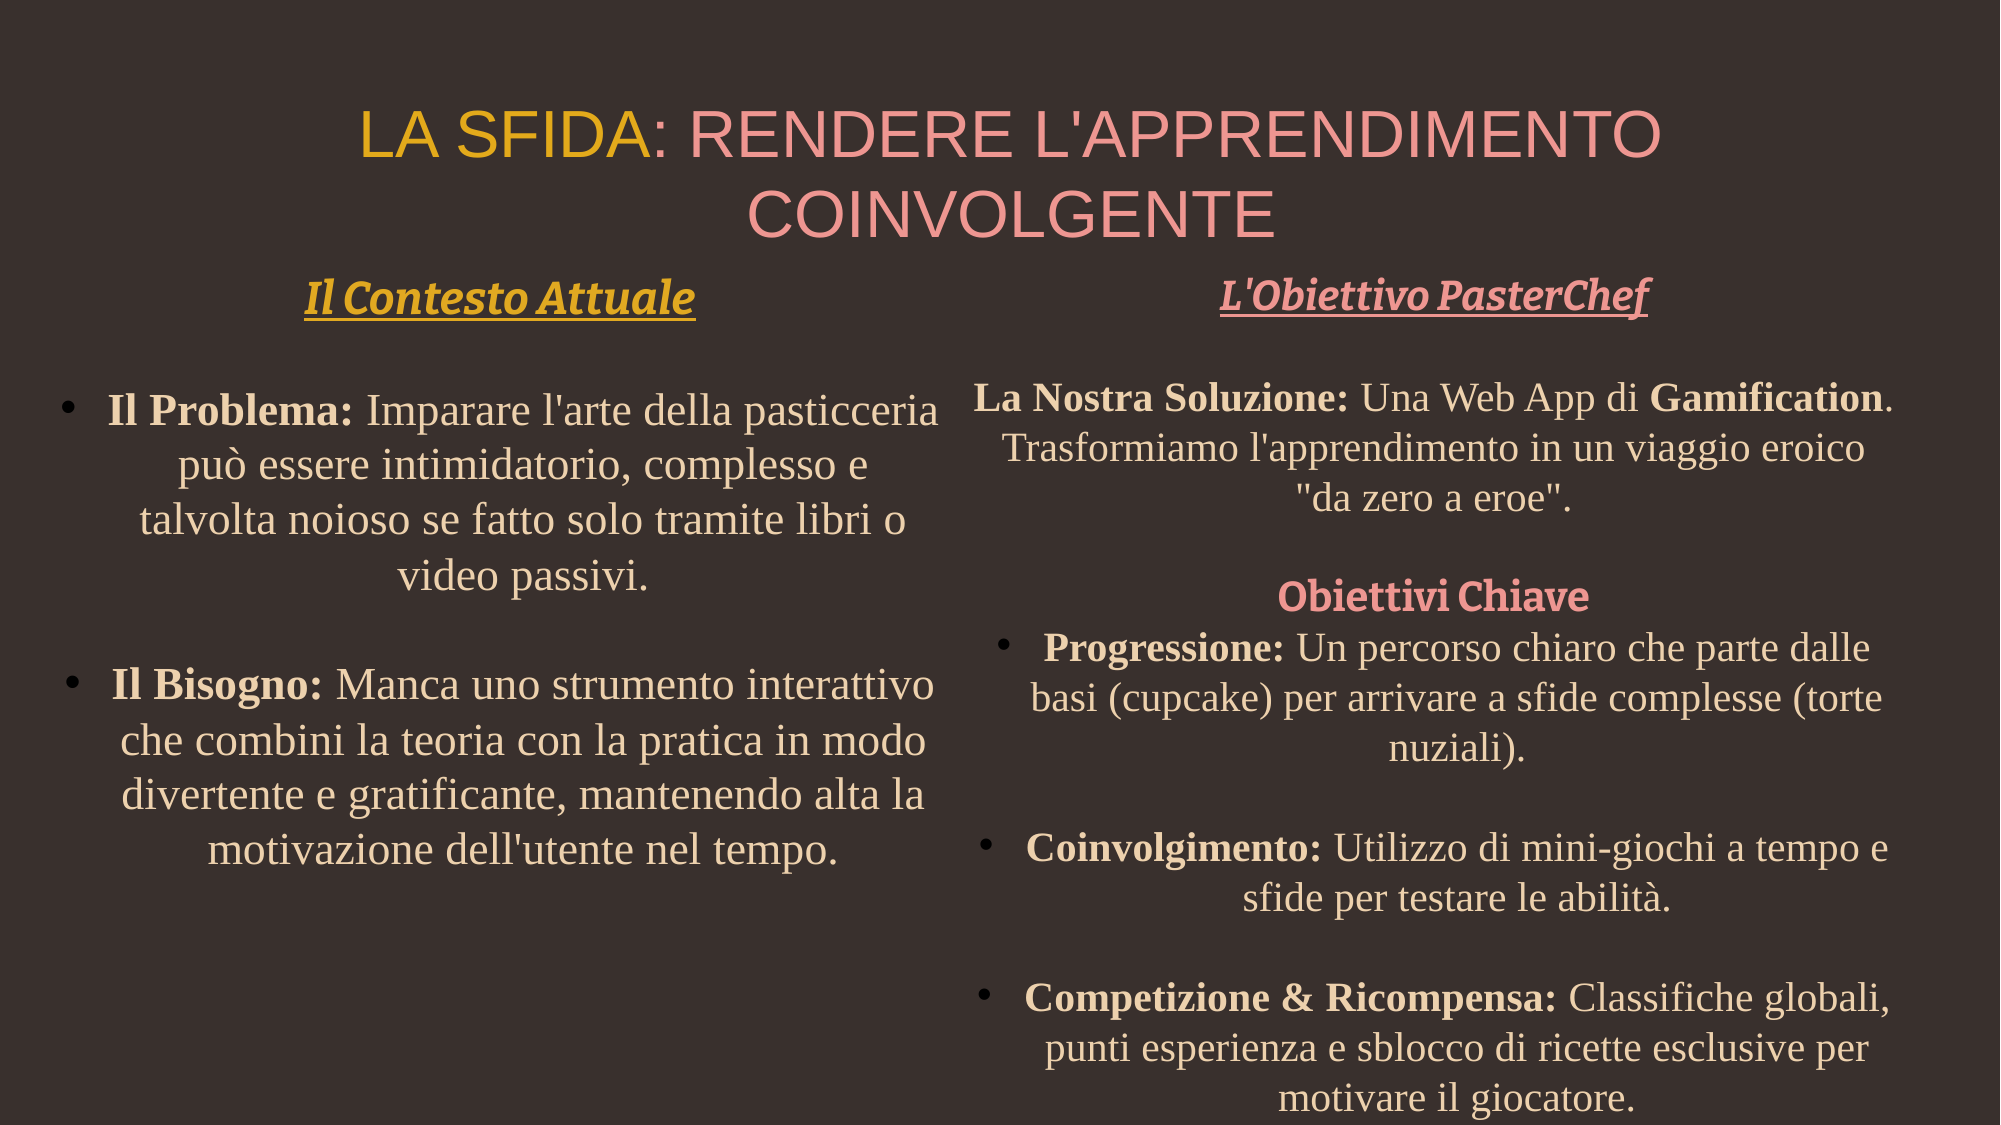

# LA SFIDA: RENDERE L'APPRENDIMENTO COINVOLGENTE
Il Contesto Attuale

Il Problema: Imparare l'arte della pasticceria può essere intimidatorio, complesso e talvolta noioso se fatto solo tramite libri o video passivi.

Il Bisogno: Manca uno strumento interattivo che combini la teoria con la pratica in modo divertente e gratificante, mantenendo alta la motivazione dell'utente nel tempo.

L'Obiettivo PasterChef

La Nostra Soluzione: Una Web App di Gamification. Trasformiamo l'apprendimento in un viaggio eroico "da zero a eroe".

Obiettivi Chiave
Progressione: Un percorso chiaro che parte dalle basi (cupcake) per arrivare a sfide complesse (torte nuziali).

Coinvolgimento: Utilizzo di mini-giochi a tempo e sfide per testare le abilità.

Competizione & Ricompensa: Classifiche globali, punti esperienza e sblocco di ricette esclusive per motivare il giocatore.